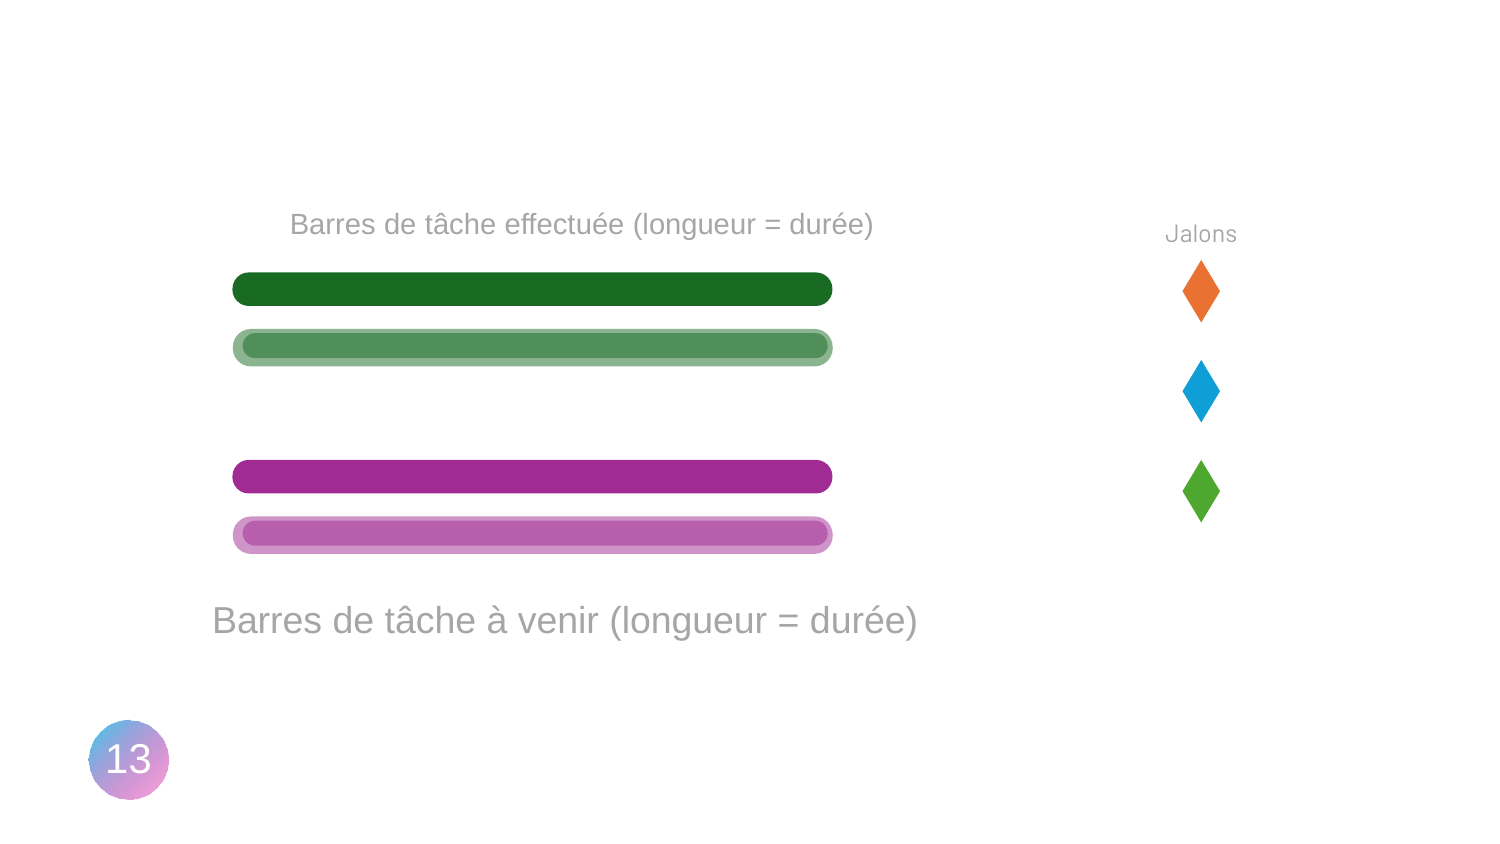

Barres de tâche effectuée (longueur = durée)
Jalons

Barres de tâche à venir (longueur = durée)
13